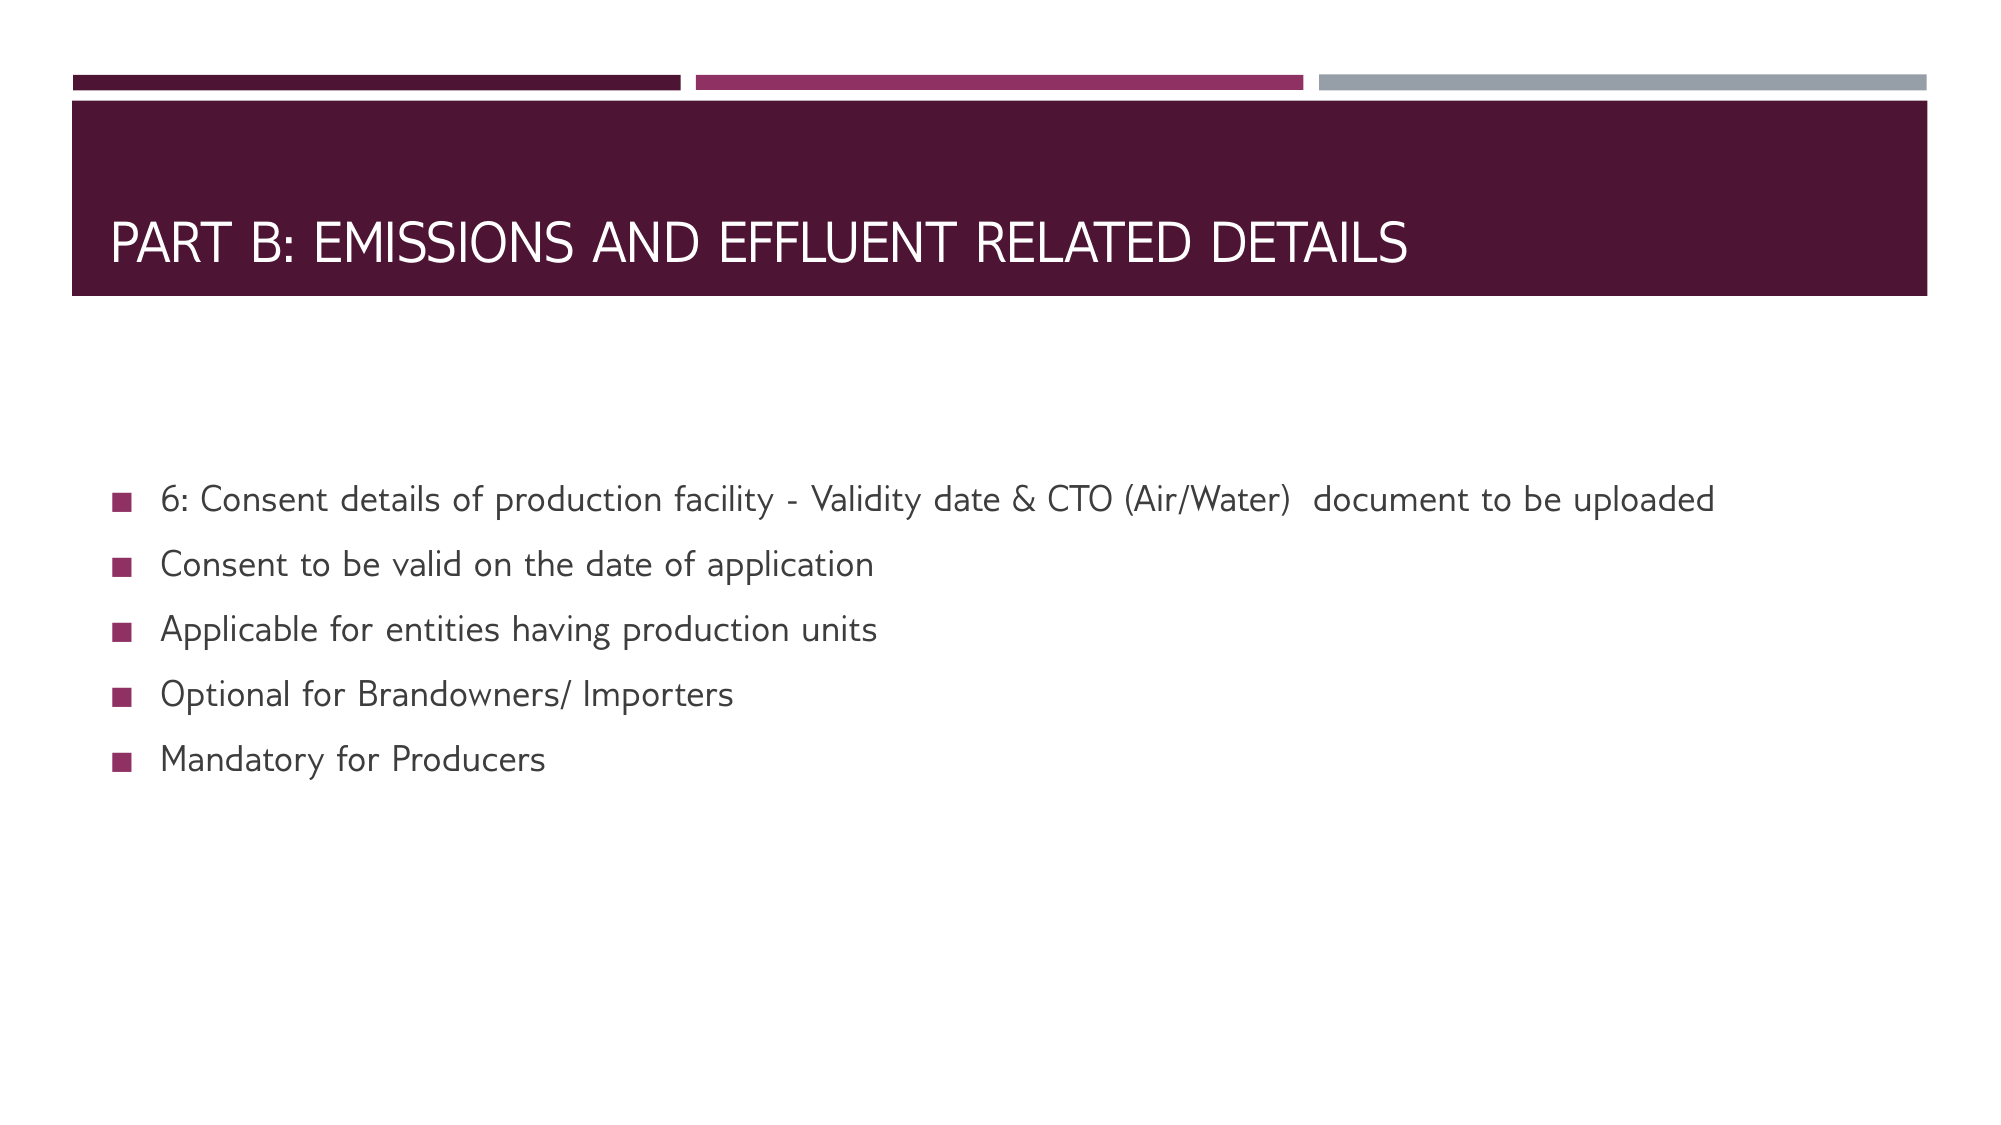

# PART B: EMISSIONS AND EFFLUENT RELATED DETAILS
6: Consent details of production facility - Validity date & CTO (Air/Water)  document to be uploaded
Consent to be valid on the date of application
Applicable for entities having production units
Optional for Brandowners/ Importers
Mandatory for Producers